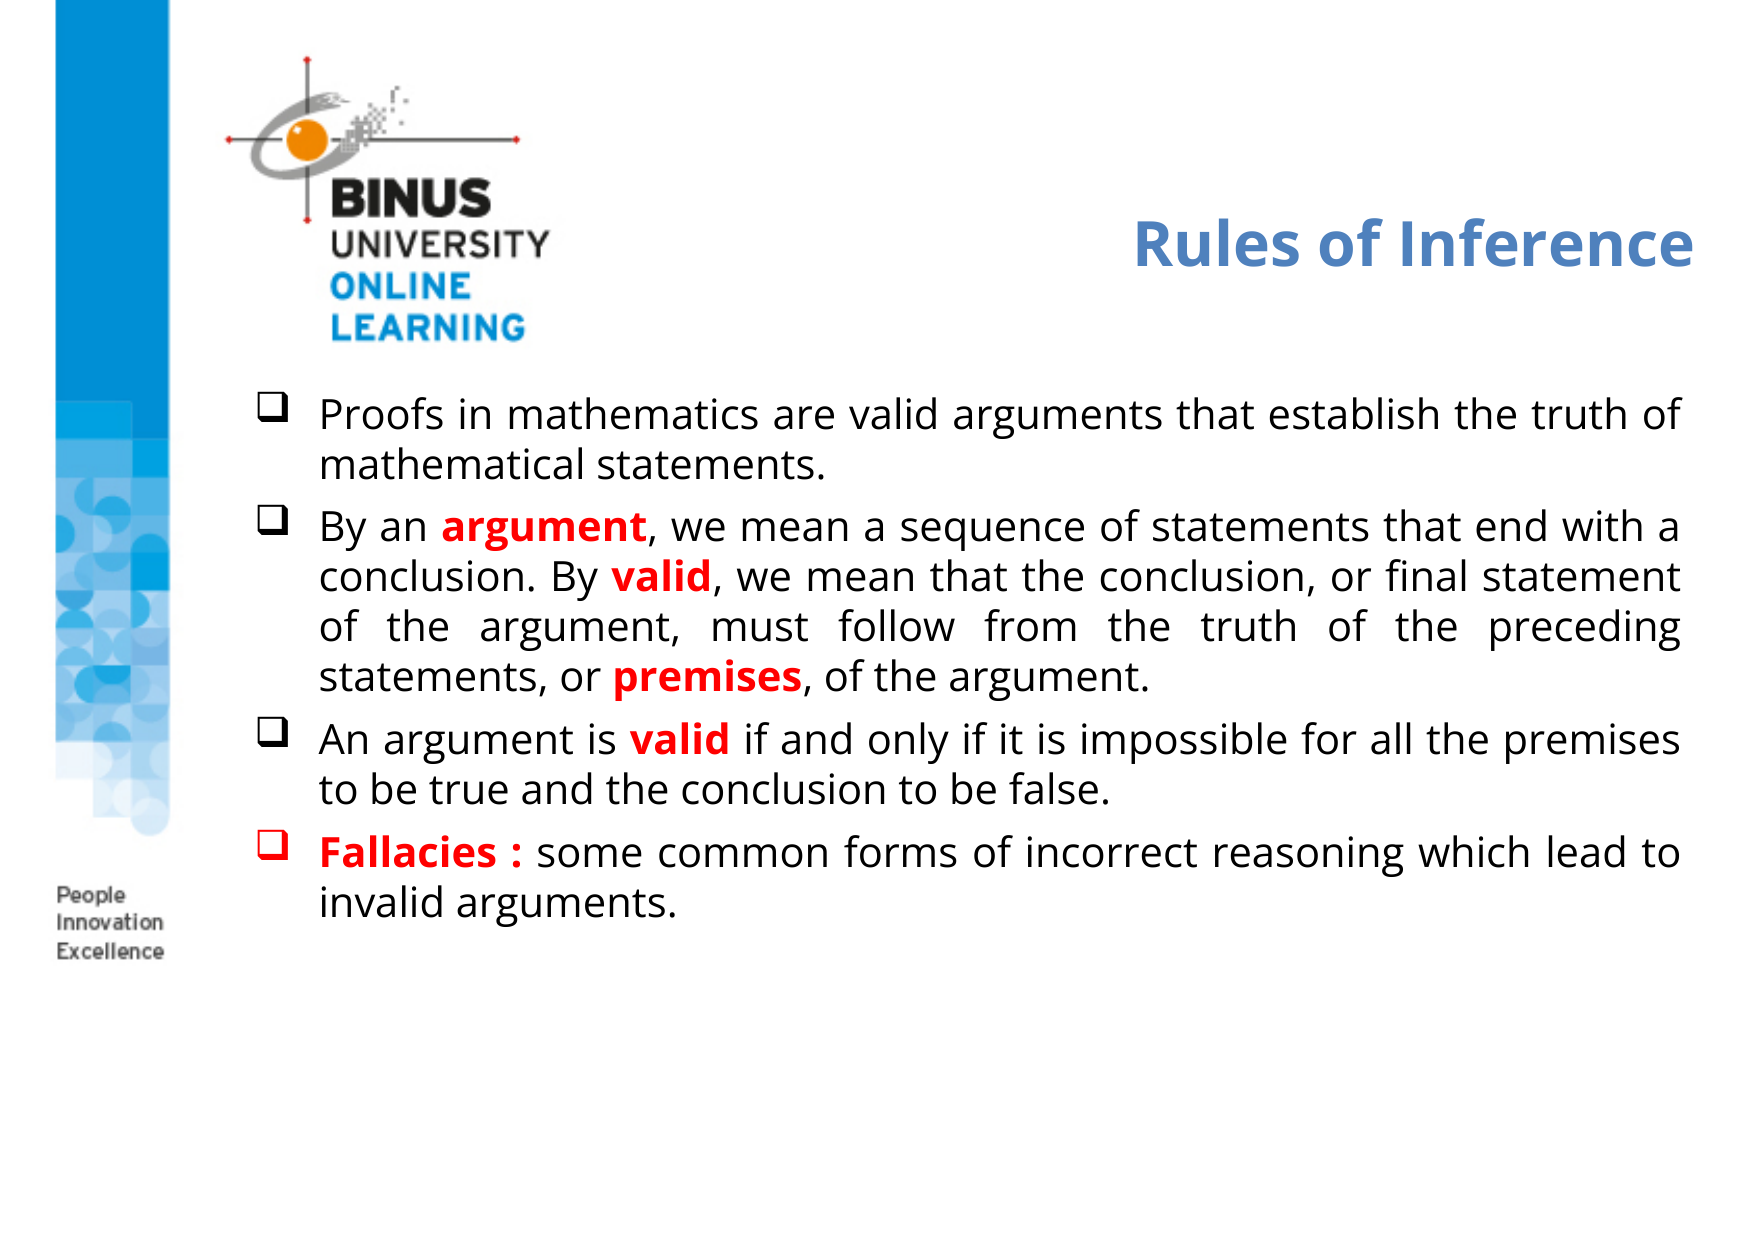

# Rules of Inference
Proofs in mathematics are valid arguments that establish the truth of mathematical statements.
By an argument, we mean a sequence of statements that end with a conclusion. By valid, we mean that the conclusion, or final statement of the argument, must follow from the truth of the preceding statements, or premises, of the argument.
An argument is valid if and only if it is impossible for all the premises to be true and the conclusion to be false.
Fallacies : some common forms of incorrect reasoning which lead to invalid arguments.